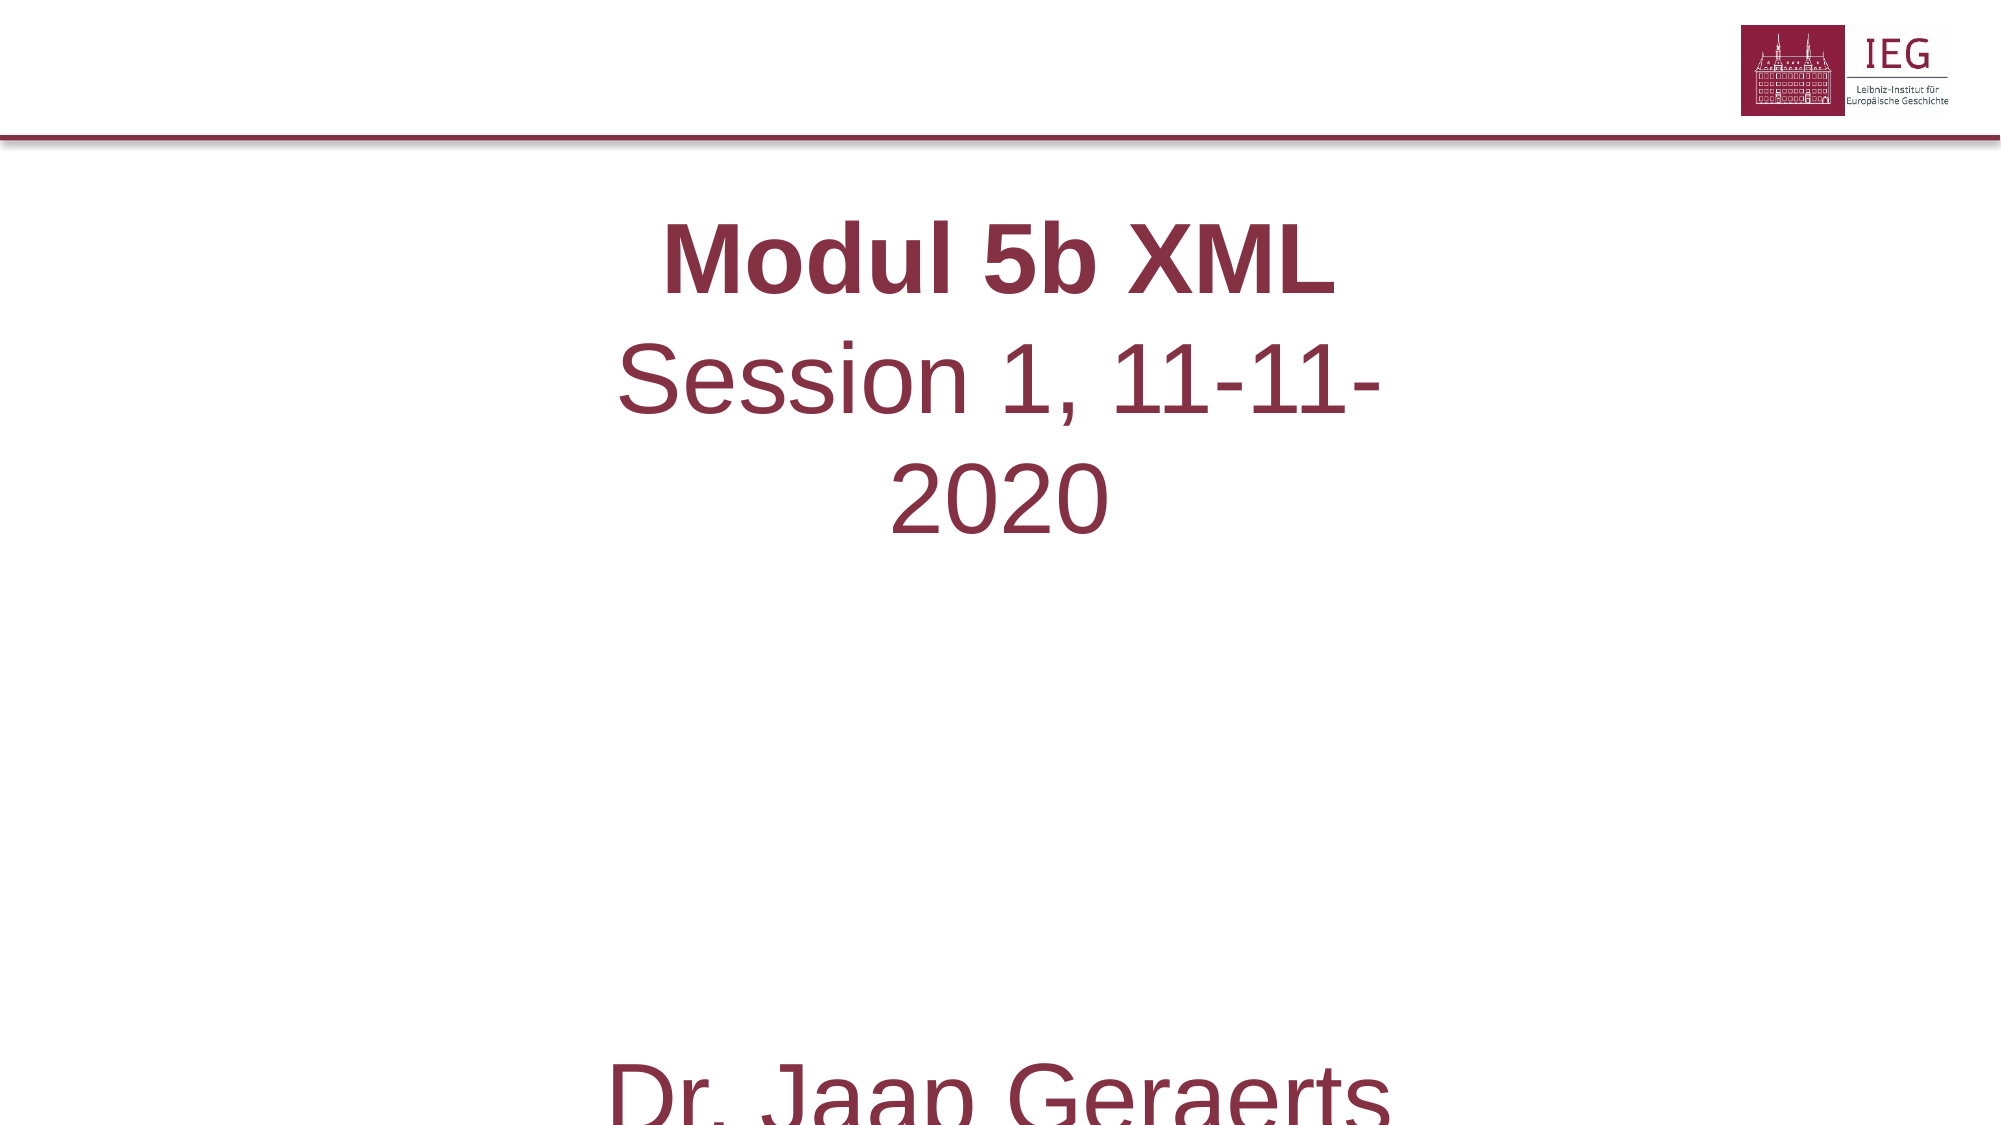

Modul 5b XML
Session 1, 11-11-2020

Dr. Jaap Geraerts